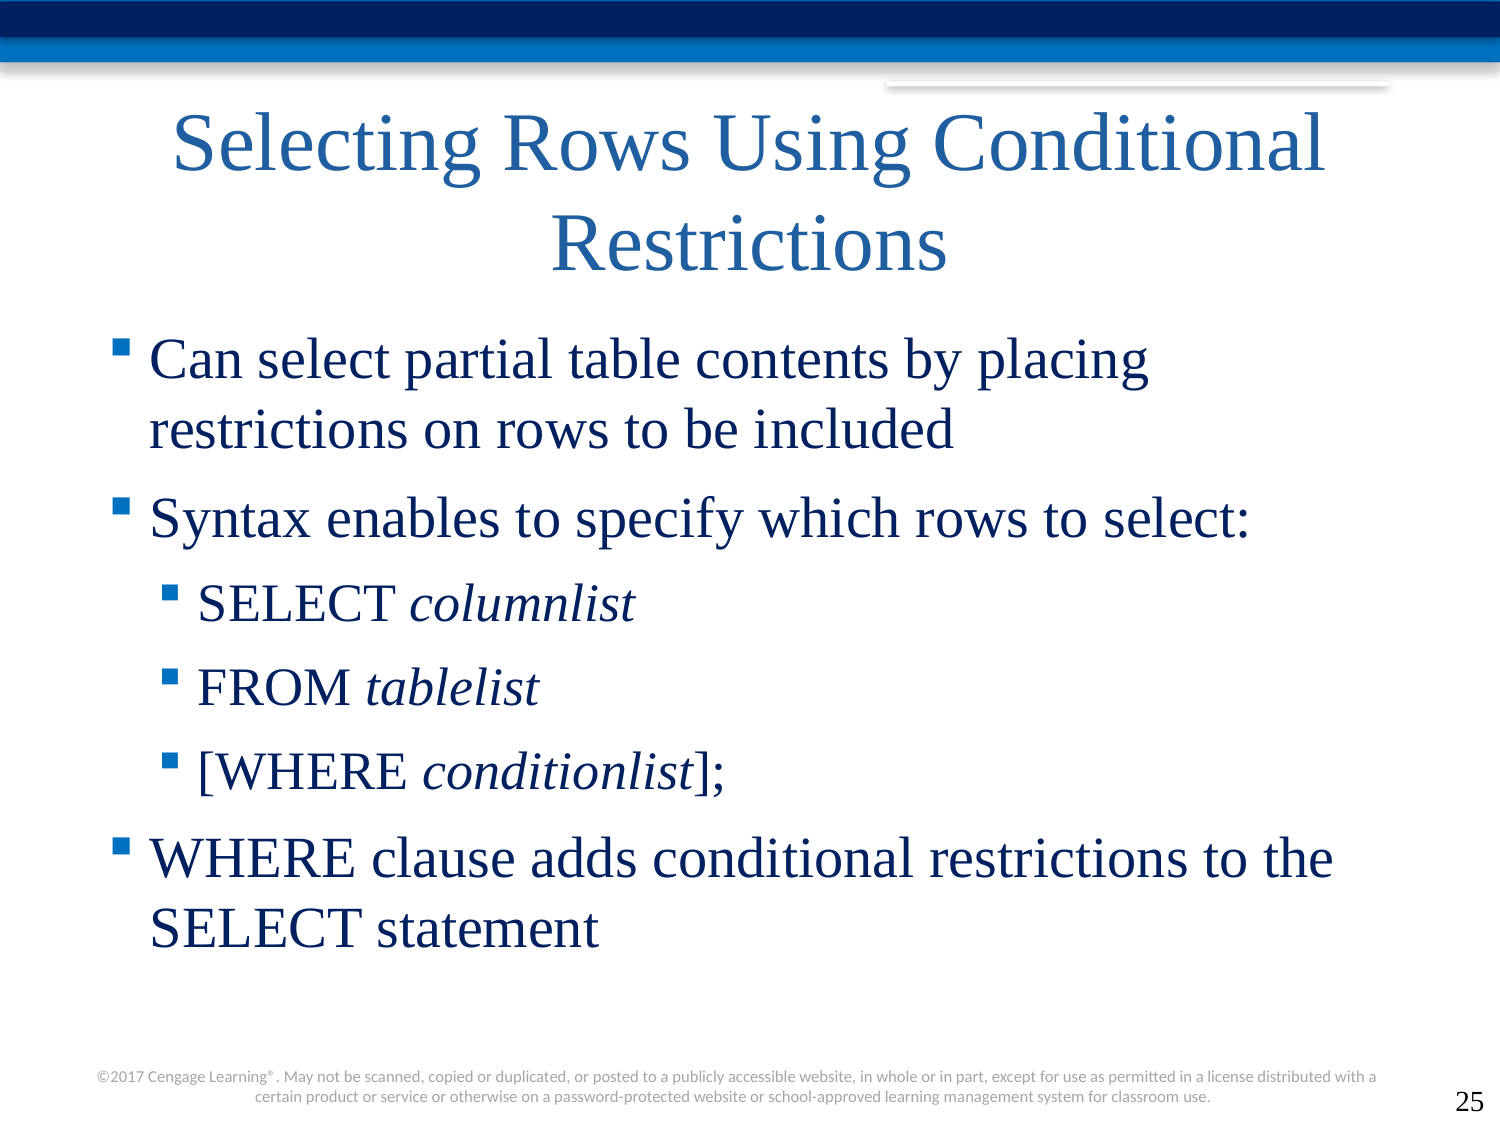

# Selecting Rows Using Conditional Restrictions
Can select partial table contents by placing restrictions on rows to be included
Syntax enables to specify which rows to select:
SELECT columnlist
FROM tablelist
[WHERE conditionlist];
WHERE clause adds conditional restrictions to the SELECT statement
25